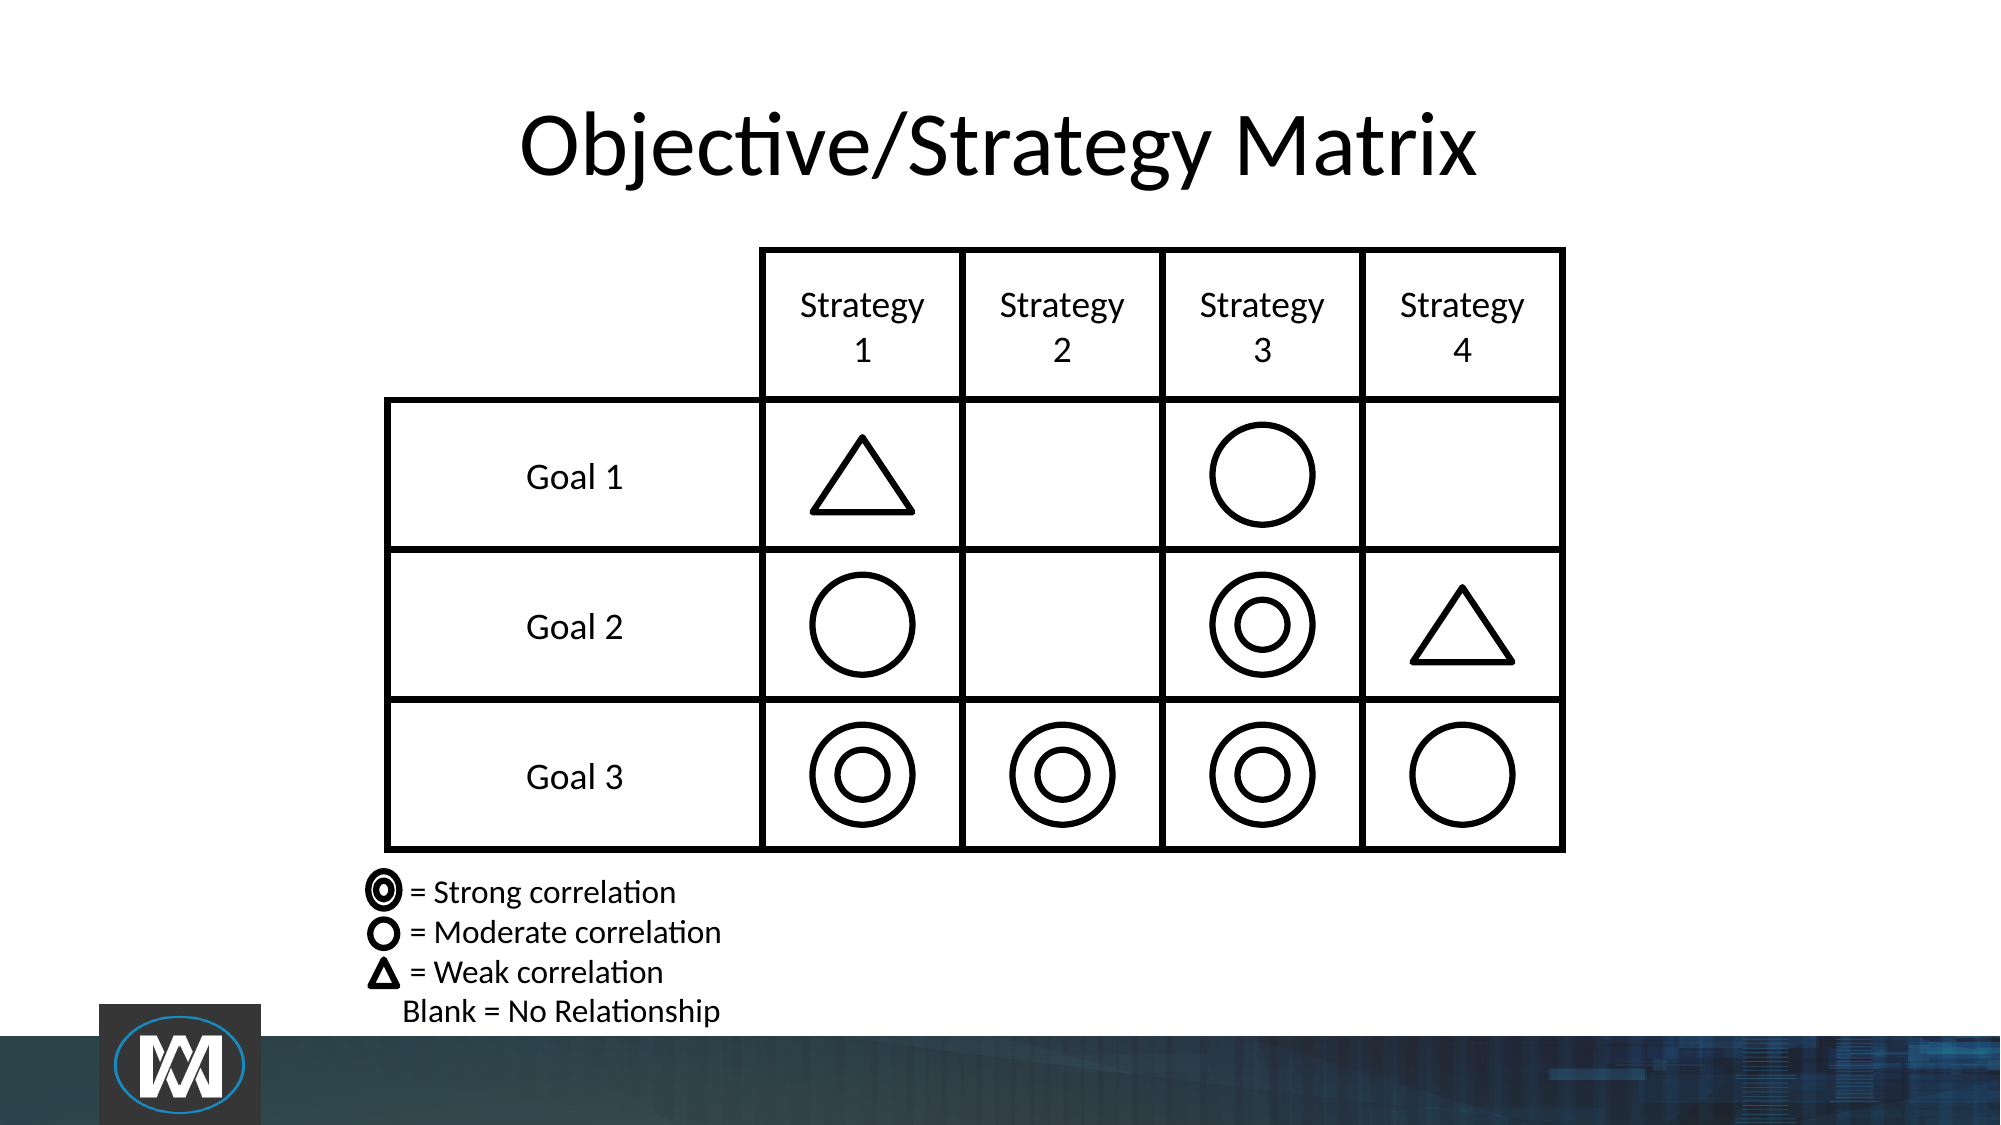

# Objective/Strategy Matrix
Strategy
1
Strategy
2
Strategy
3
Strategy
4
Goal 1

Goal 2

Goal 3

 = Strong correlation
 = Moderate correlation
 = Weak correlation
Blank = No Relationship